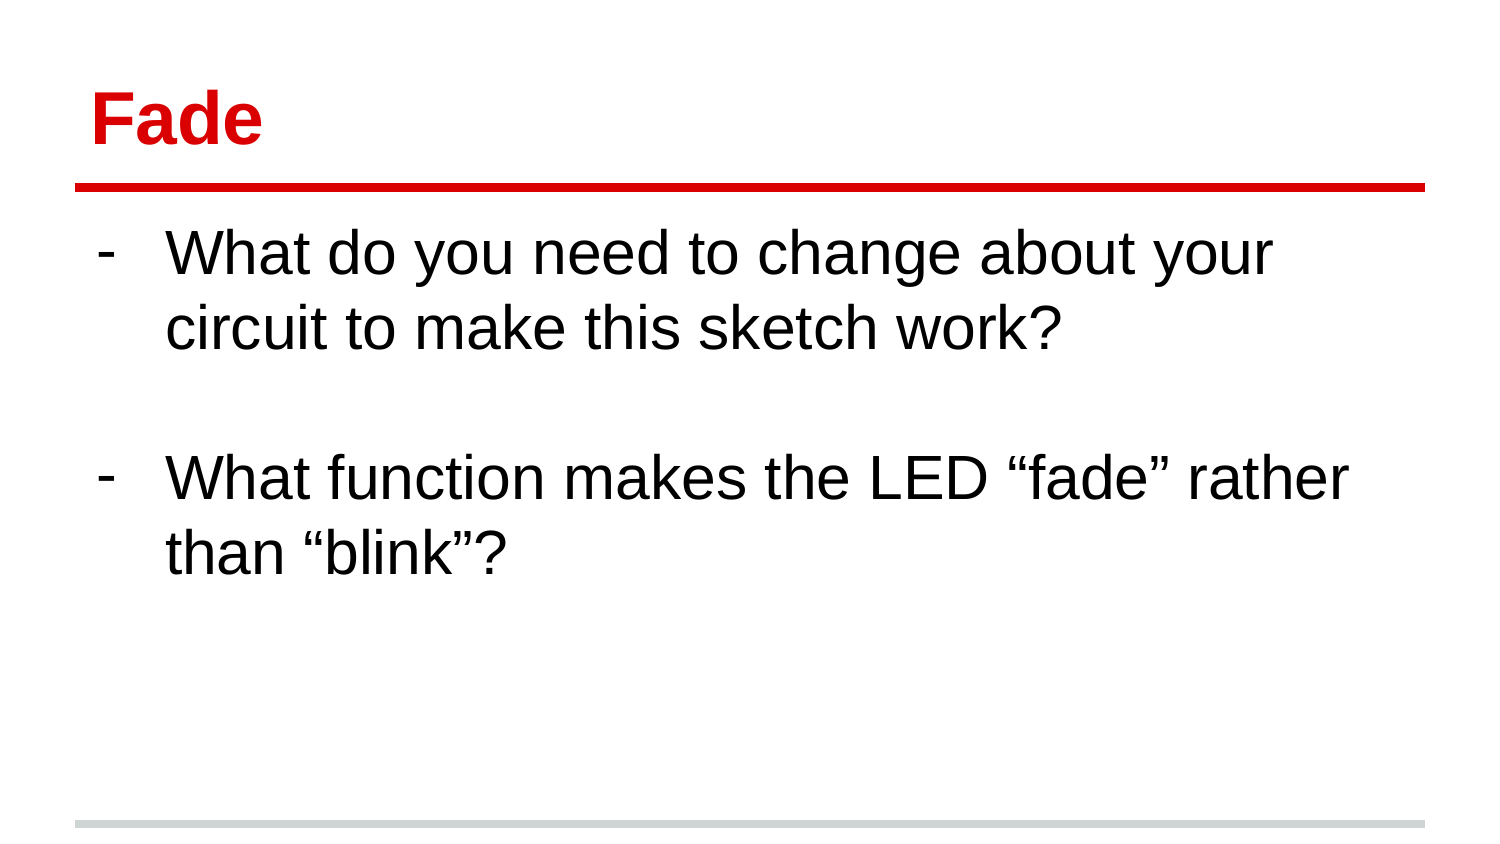

# Fade
What do you need to change about your circuit to make this sketch work?

What function makes the LED “fade” rather than “blink”?